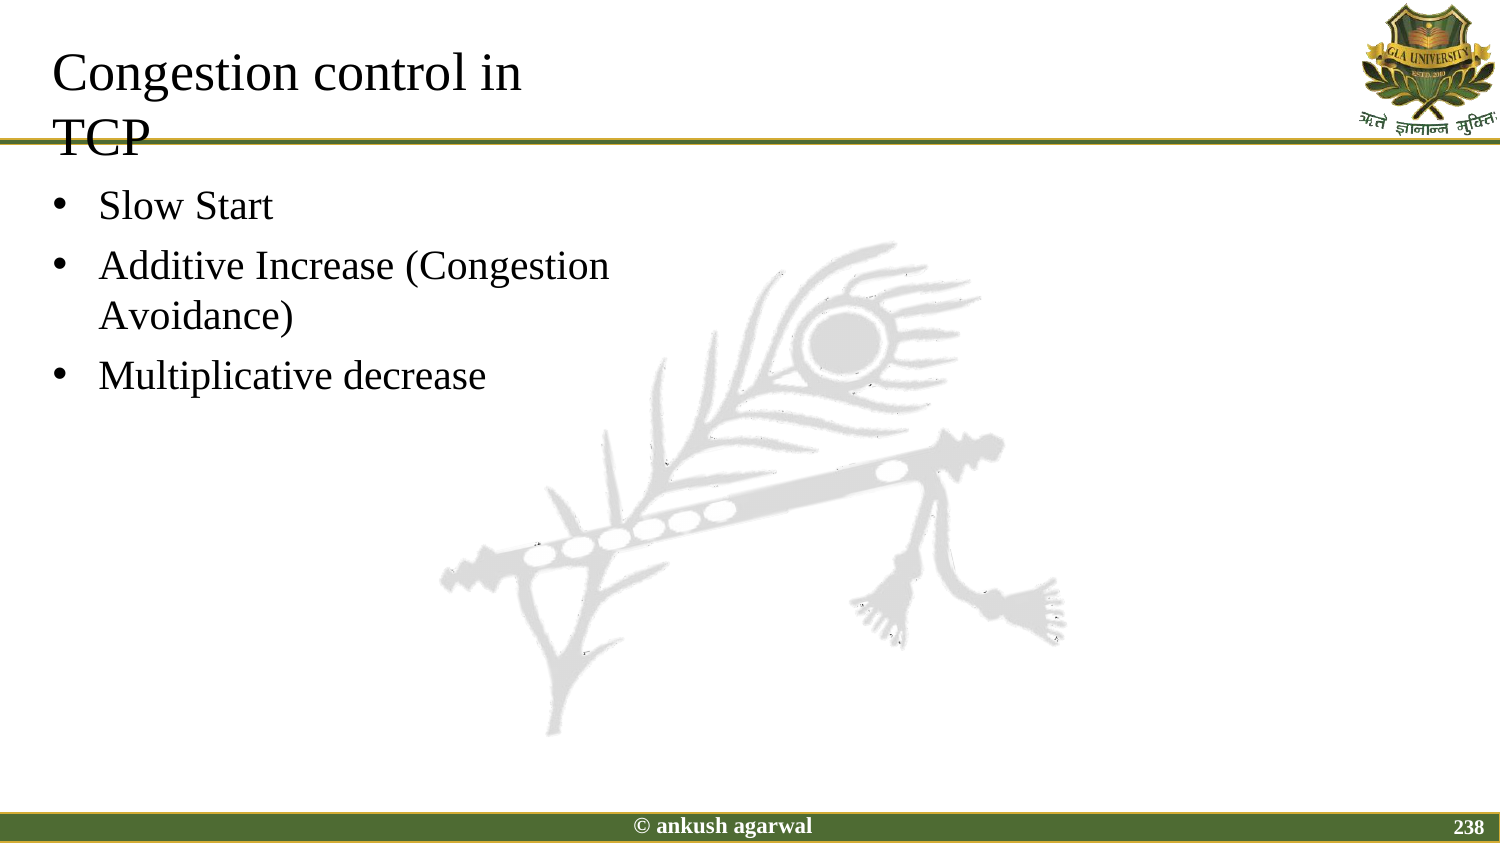

# Congestion control in TCP
Slow Start
Additive Increase (Congestion Avoidance)
Multiplicative decrease
© ankush agarwal
238